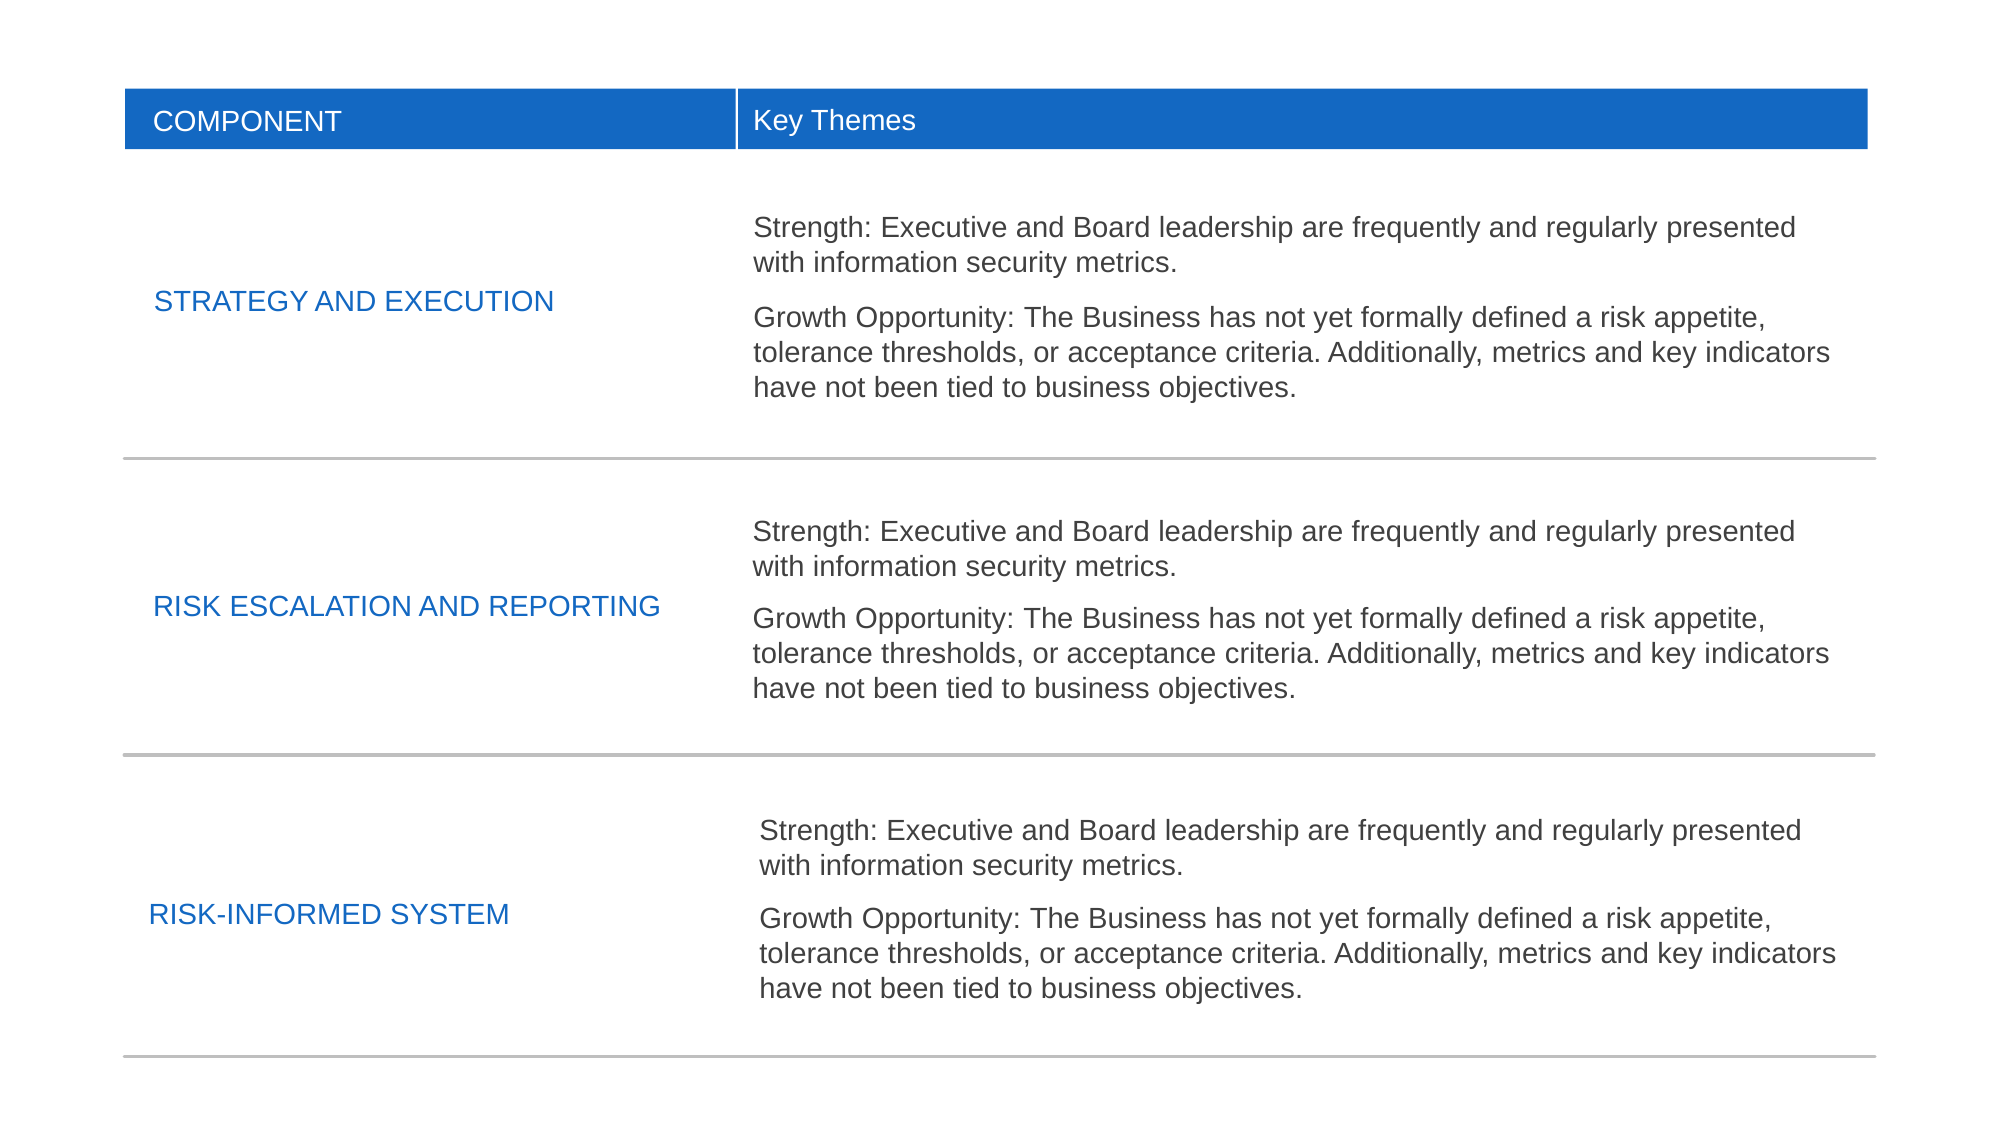

Key Themes
COMPONENT
Strength: Executive and Board leadership are frequently and regularly presented with information security metrics.
STRATEGY AND EXECUTION
Growth Opportunity: The Business has not yet formally defined a risk appetite, tolerance thresholds, or acceptance criteria. Additionally, metrics and key indicators have not been tied to business objectives.
Strength: Executive and Board leadership are frequently and regularly presented with information security metrics.
RISK ESCALATION AND REPORTING
Growth Opportunity: The Business has not yet formally defined a risk appetite, tolerance thresholds, or acceptance criteria. Additionally, metrics and key indicators have not been tied to business objectives.
Strength: Executive and Board leadership are frequently and regularly presented with information security metrics.
RISK-INFORMED SYSTEM
Growth Opportunity: The Business has not yet formally defined a risk appetite, tolerance thresholds, or acceptance criteria. Additionally, metrics and key indicators have not been tied to business objectives.